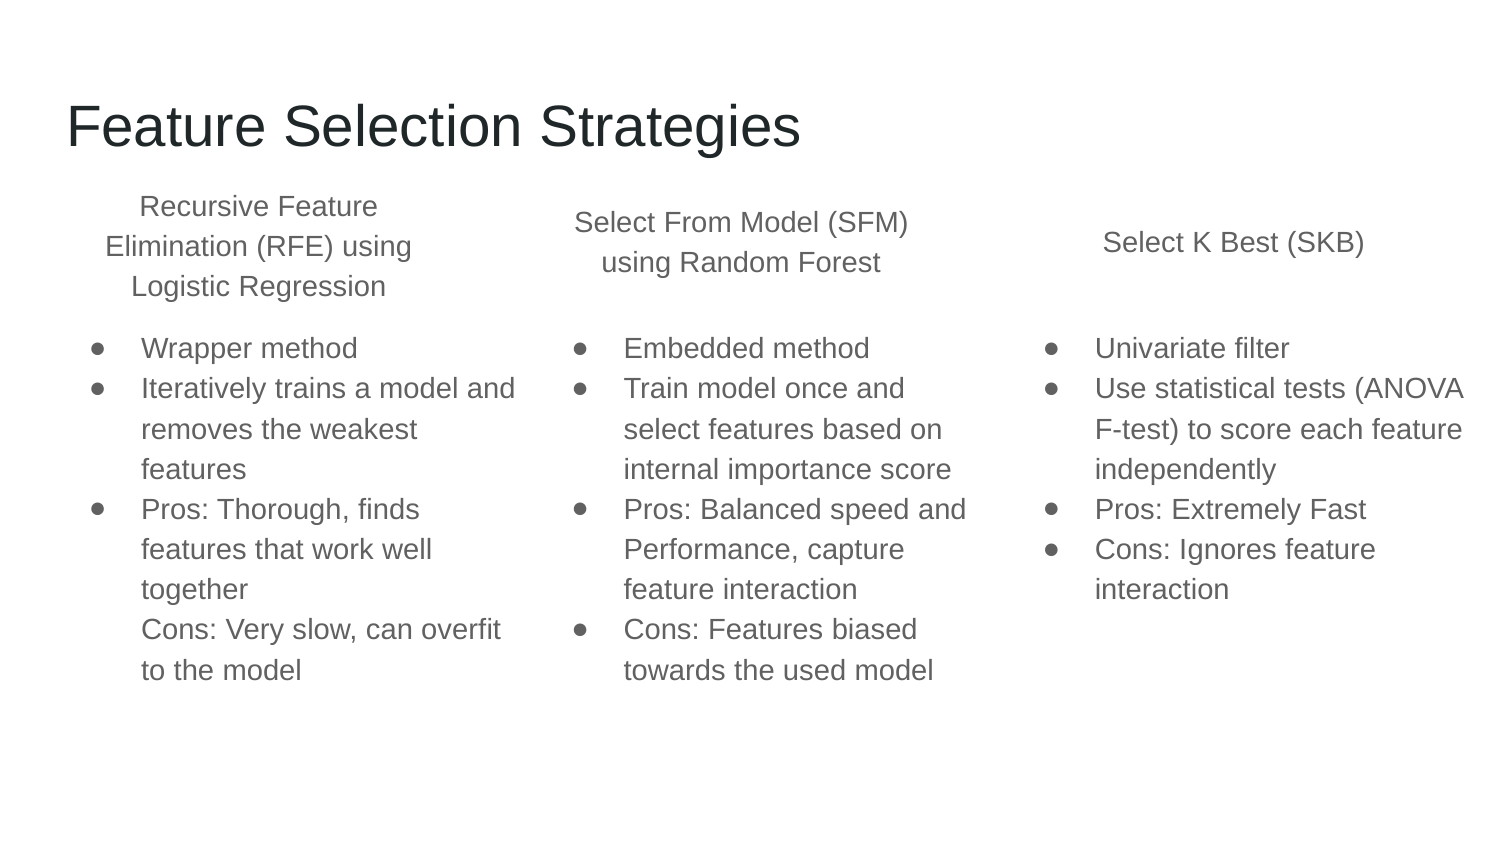

# Feature Selection Strategies
Recursive Feature Elimination (RFE) using Logistic Regression
Select From Model (SFM) using Random Forest
Select K Best (SKB)
Wrapper method
Iteratively trains a model and removes the weakest features
Pros: Thorough, finds features that work well together
Cons: Very slow, can overfit to the model
Univariate filter
Use statistical tests (ANOVA F-test) to score each feature independently
Pros: Extremely Fast
Cons: Ignores feature interaction
Embedded method
Train model once and select features based on internal importance score
Pros: Balanced speed and Performance, capture feature interaction
Cons: Features biased towards the used model